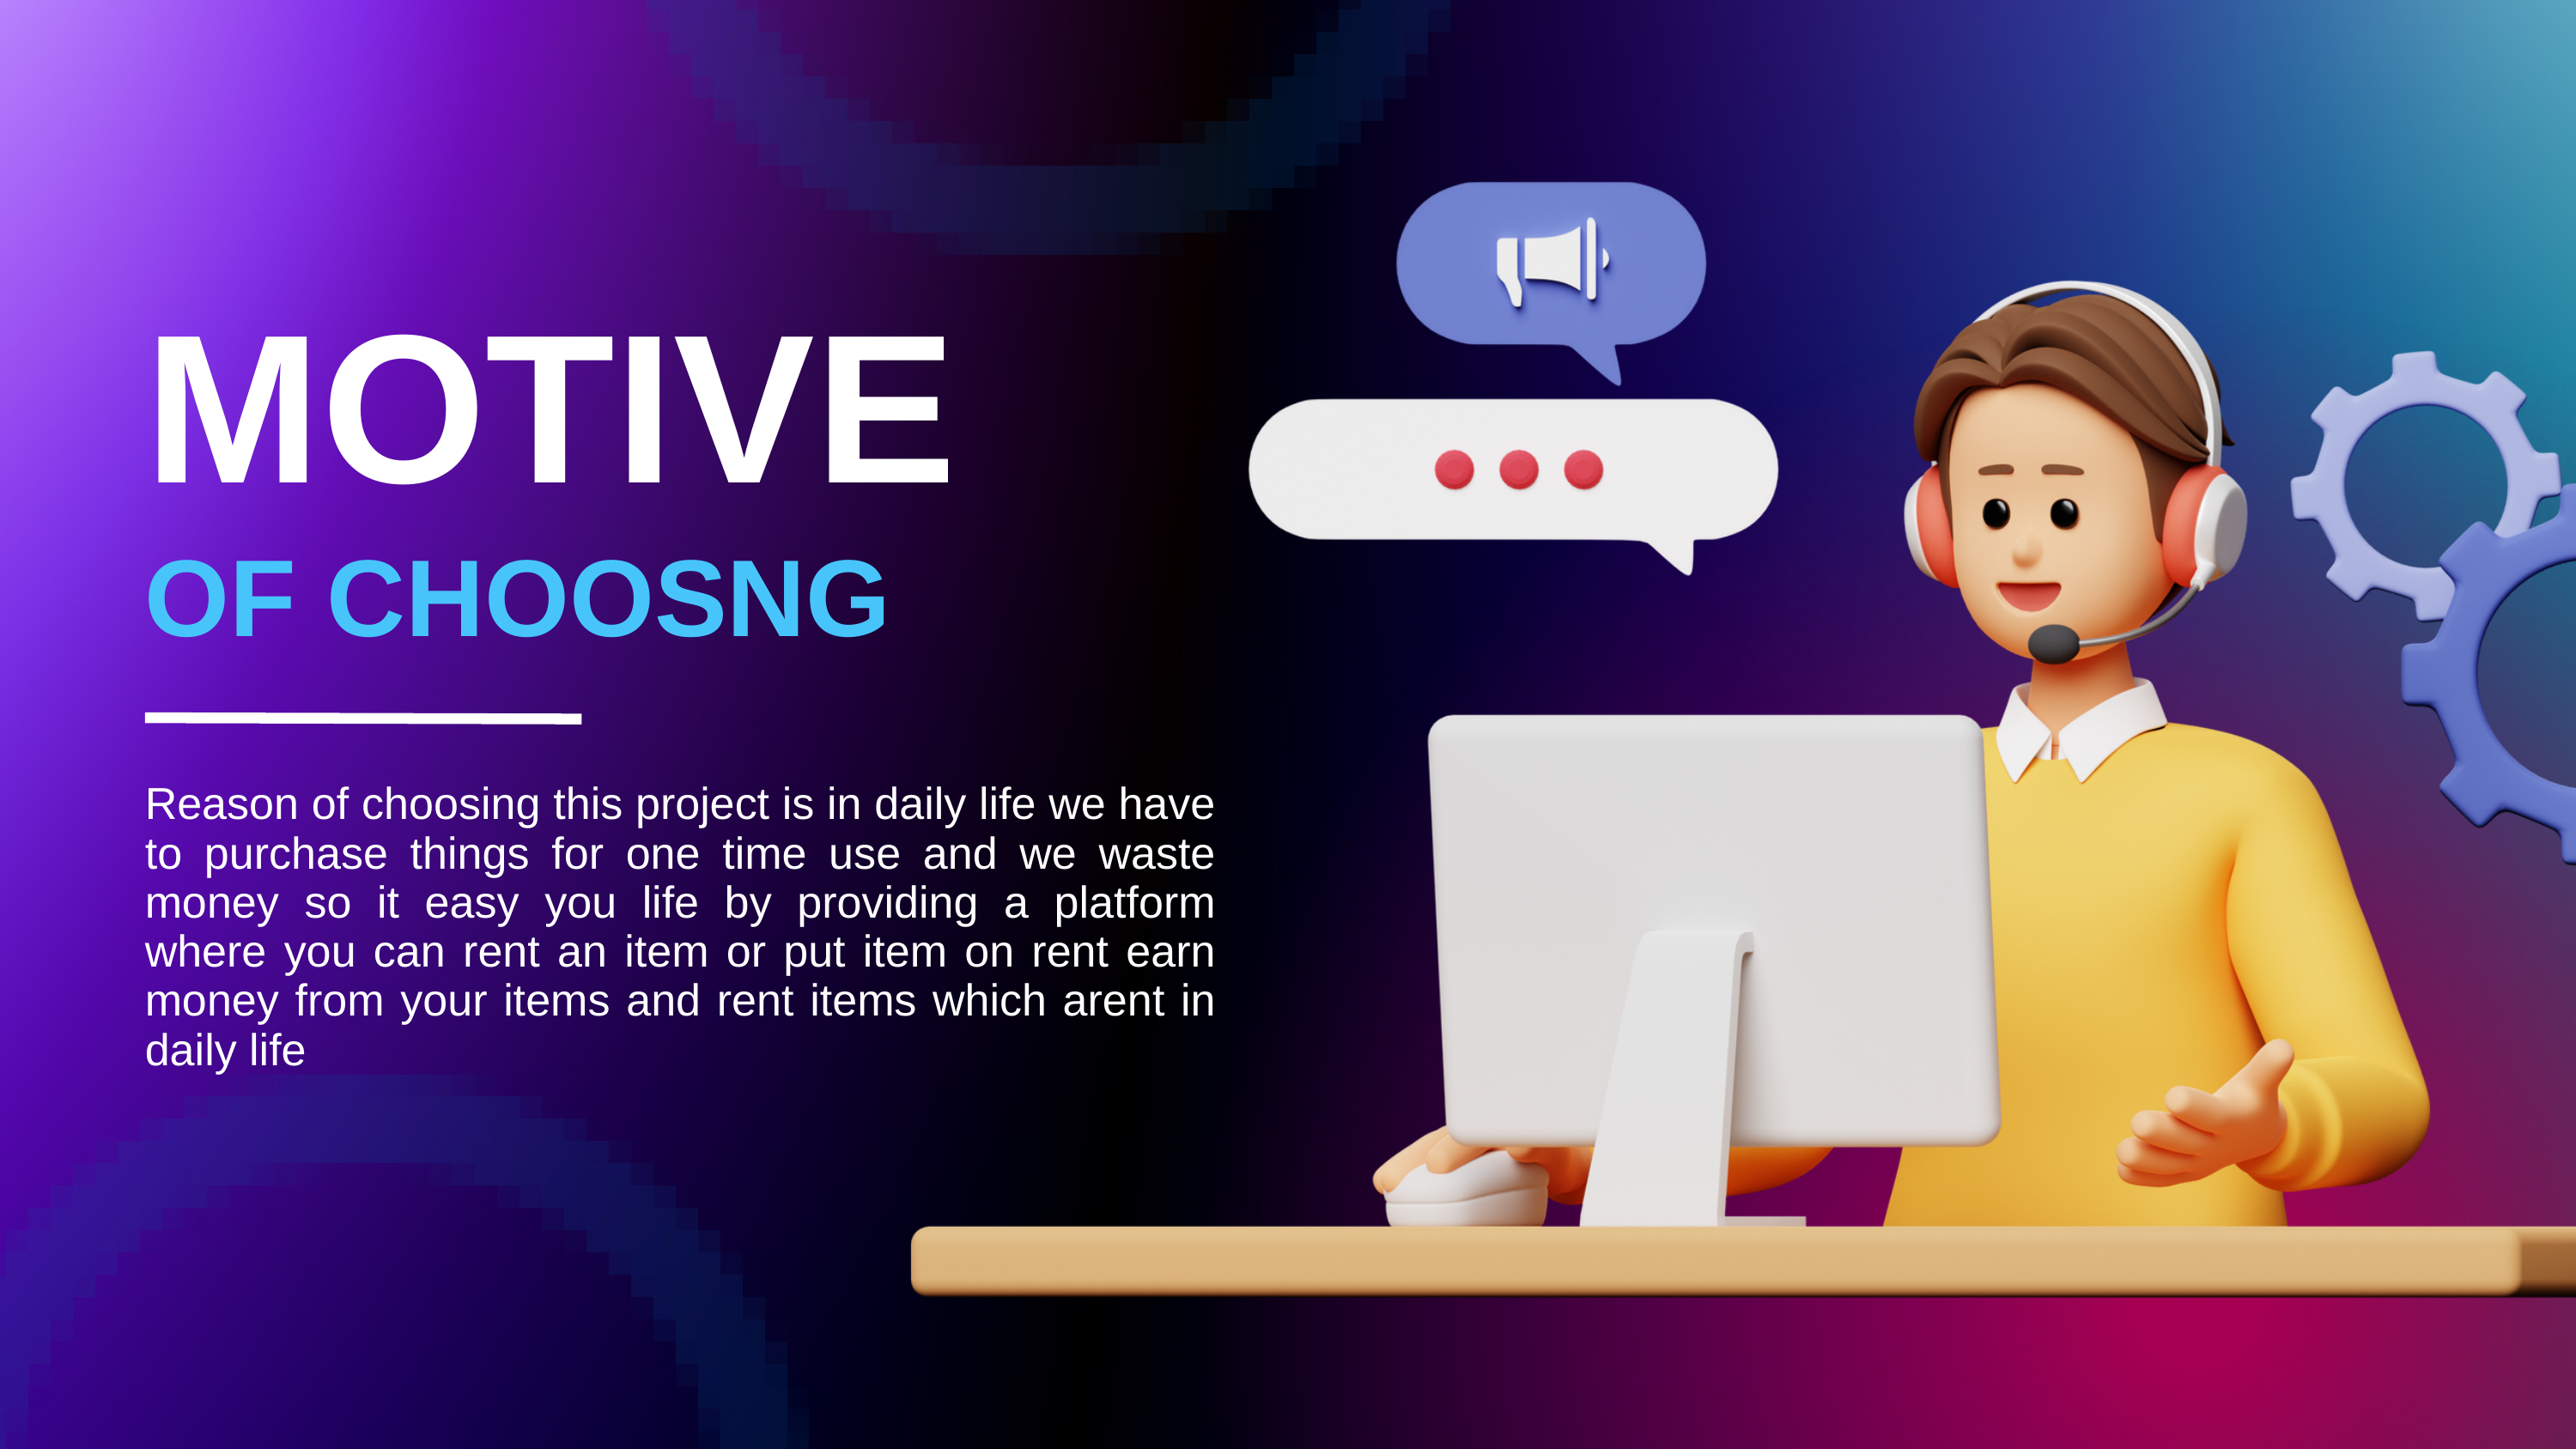

MOTIVE
OF CHOOSNG

Reason of choosing this project is in daily life we have to purchase things for one time use and we waste money so it easy you life by providing a platform where you can rent an item or put item on rent earn money from your items and rent items which arent in daily life